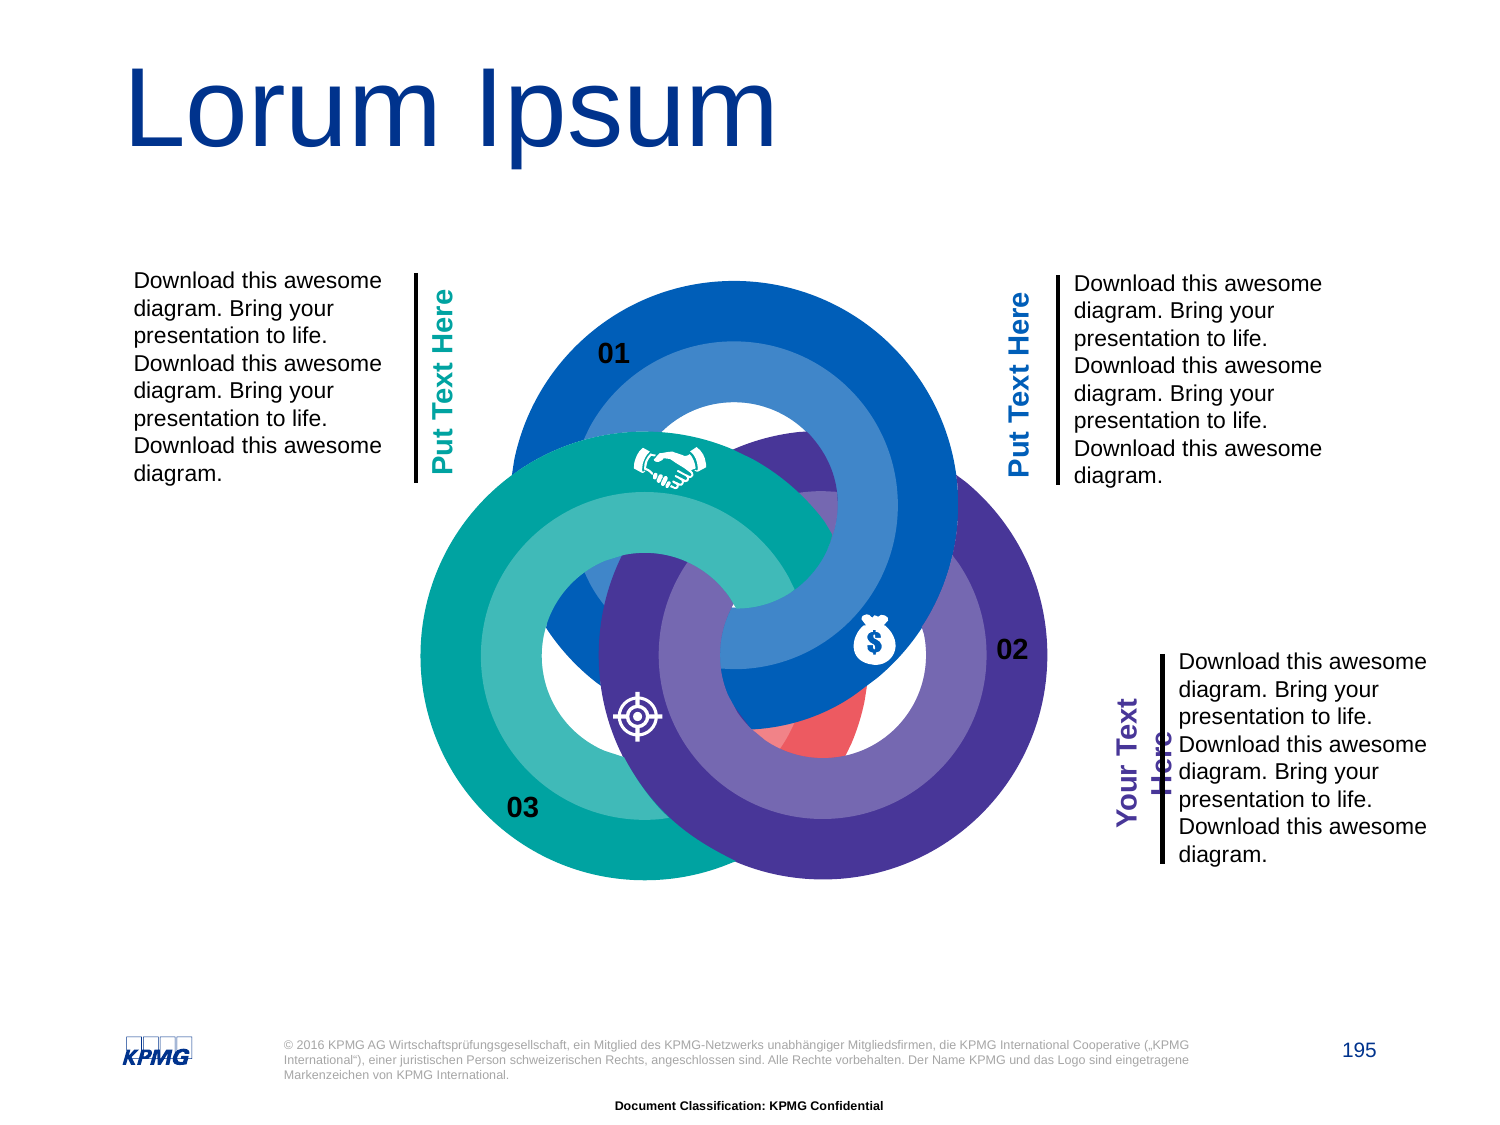

# Lorum Ipsum
Download this awesome diagram. Bring your presentation to life. Download this awesome diagram. Bring your presentation to life. Download this awesome diagram.
Put Text Here
Download this awesome diagram. Bring your presentation to life. Download this awesome diagram. Bring your presentation to life. Download this awesome diagram.
Put Text Here

01

03
02

Download this awesome diagram. Bring your presentation to life. Download this awesome diagram. Bring your presentation to life. Download this awesome diagram.
Your Text Here